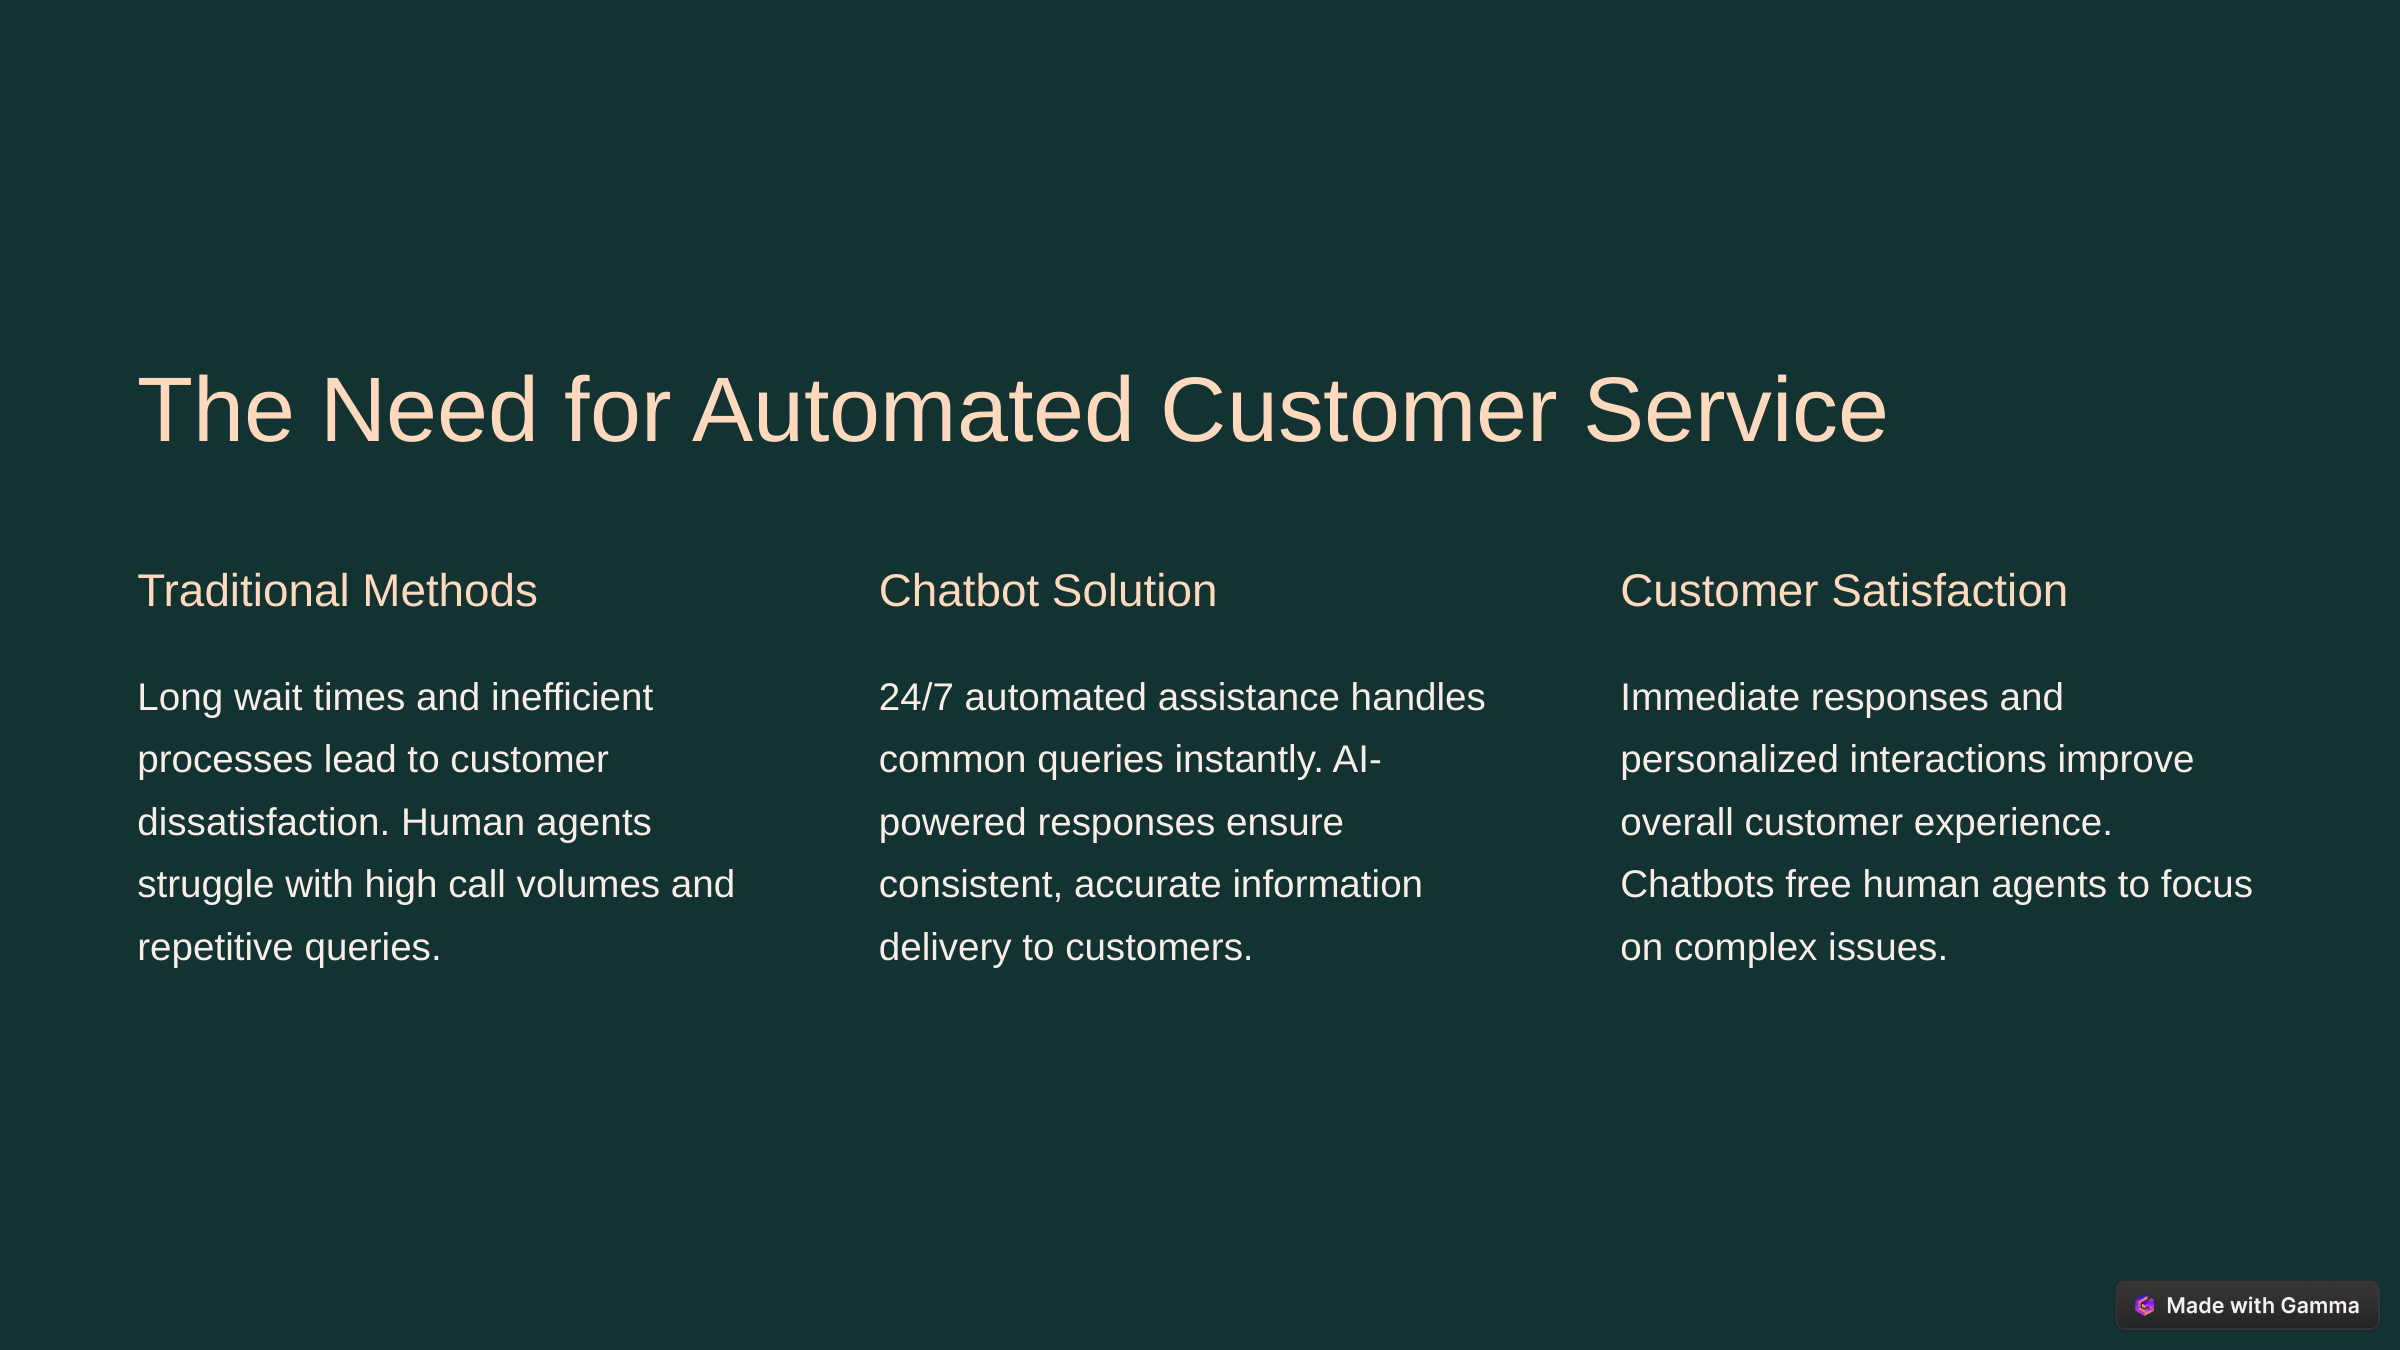

The Need for Automated Customer Service
Traditional Methods
Chatbot Solution
Customer Satisfaction
Long wait times and inefficient processes lead to customer dissatisfaction. Human agents struggle with high call volumes and repetitive queries.
24/7 automated assistance handles common queries instantly. AI-powered responses ensure consistent, accurate information delivery to customers.
Immediate responses and personalized interactions improve overall customer experience. Chatbots free human agents to focus on complex issues.